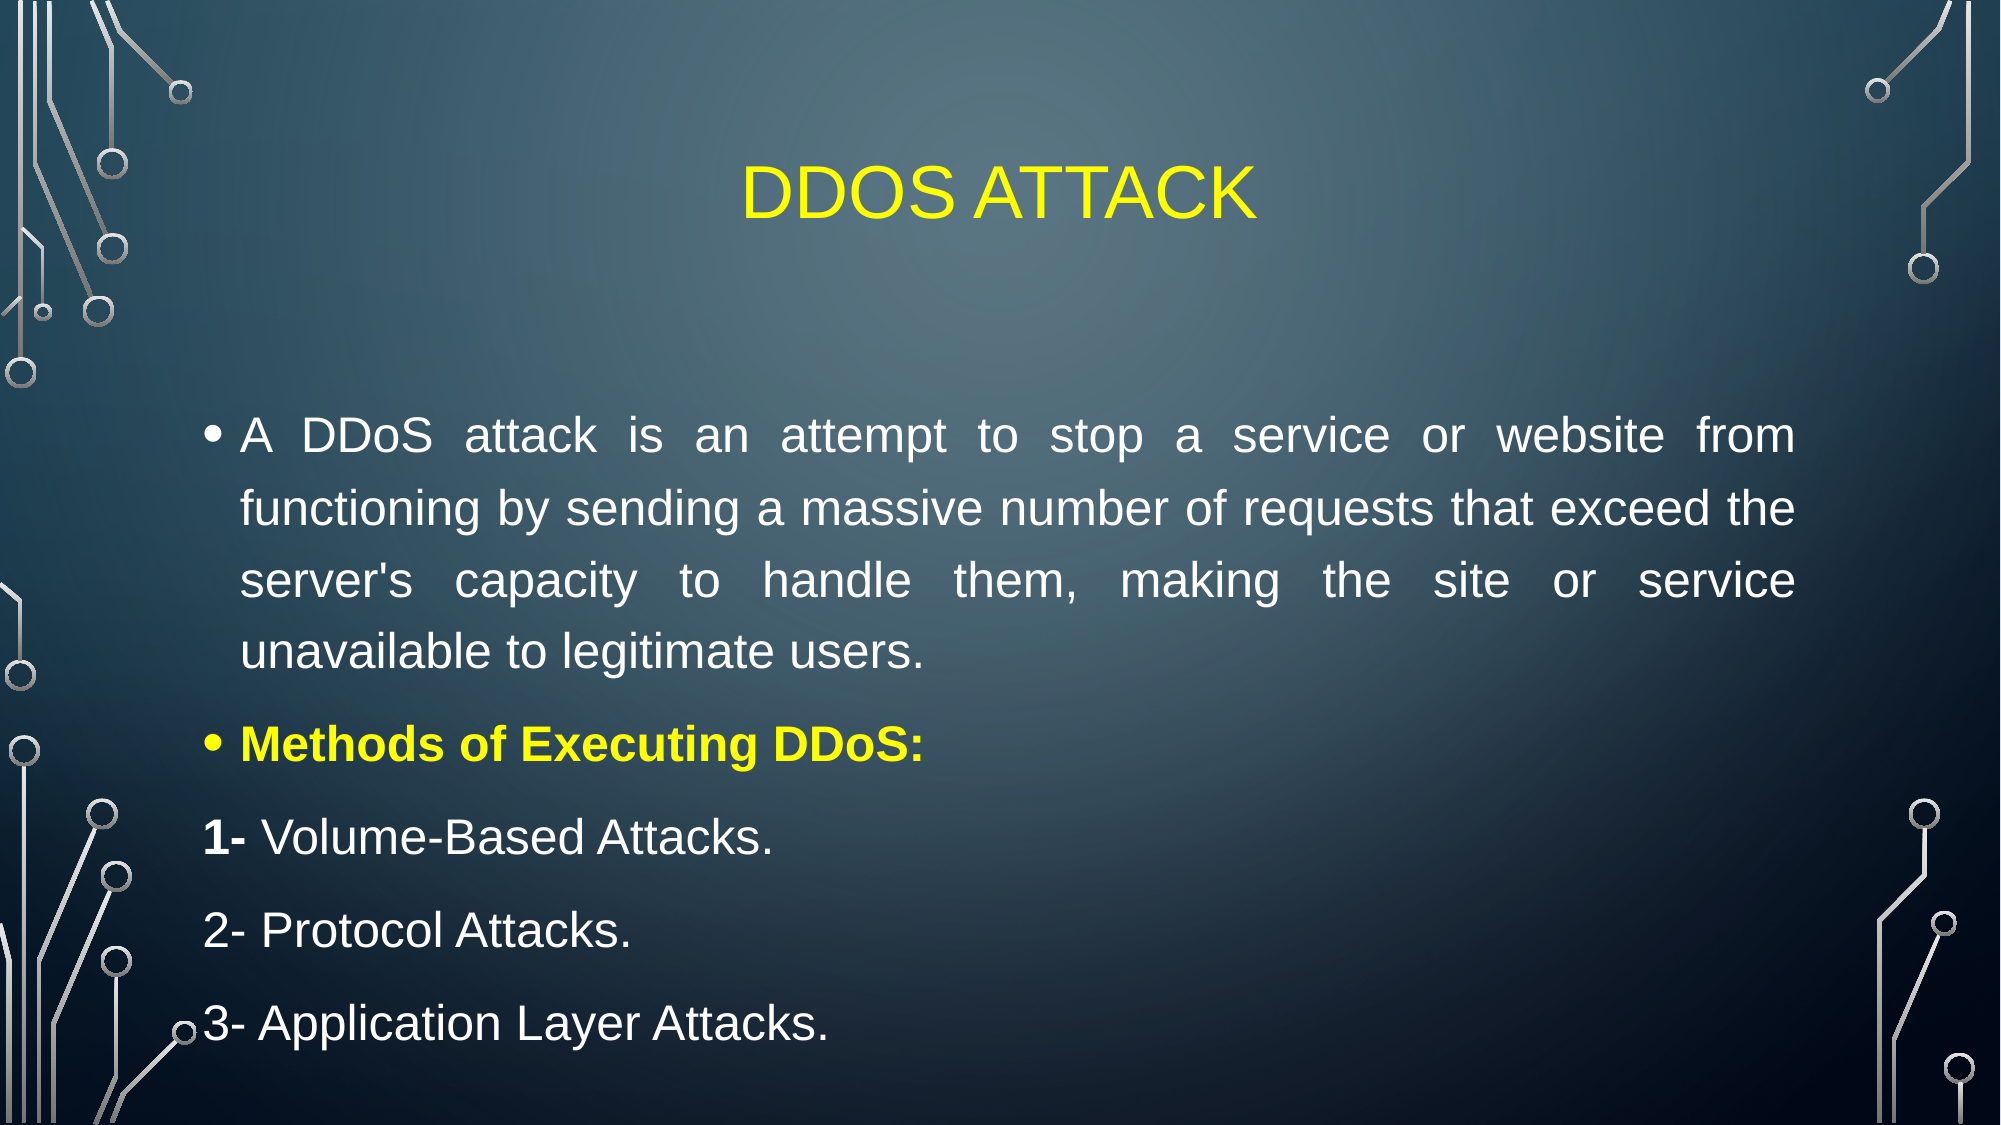

# DDOS ATTACk
A DDoS attack is an attempt to stop a service or website from functioning by sending a massive number of requests that exceed the server's capacity to handle them, making the site or service unavailable to legitimate users.
Methods of Executing DDoS:
1- Volume-Based Attacks.
2- Protocol Attacks.
3- Application Layer Attacks.